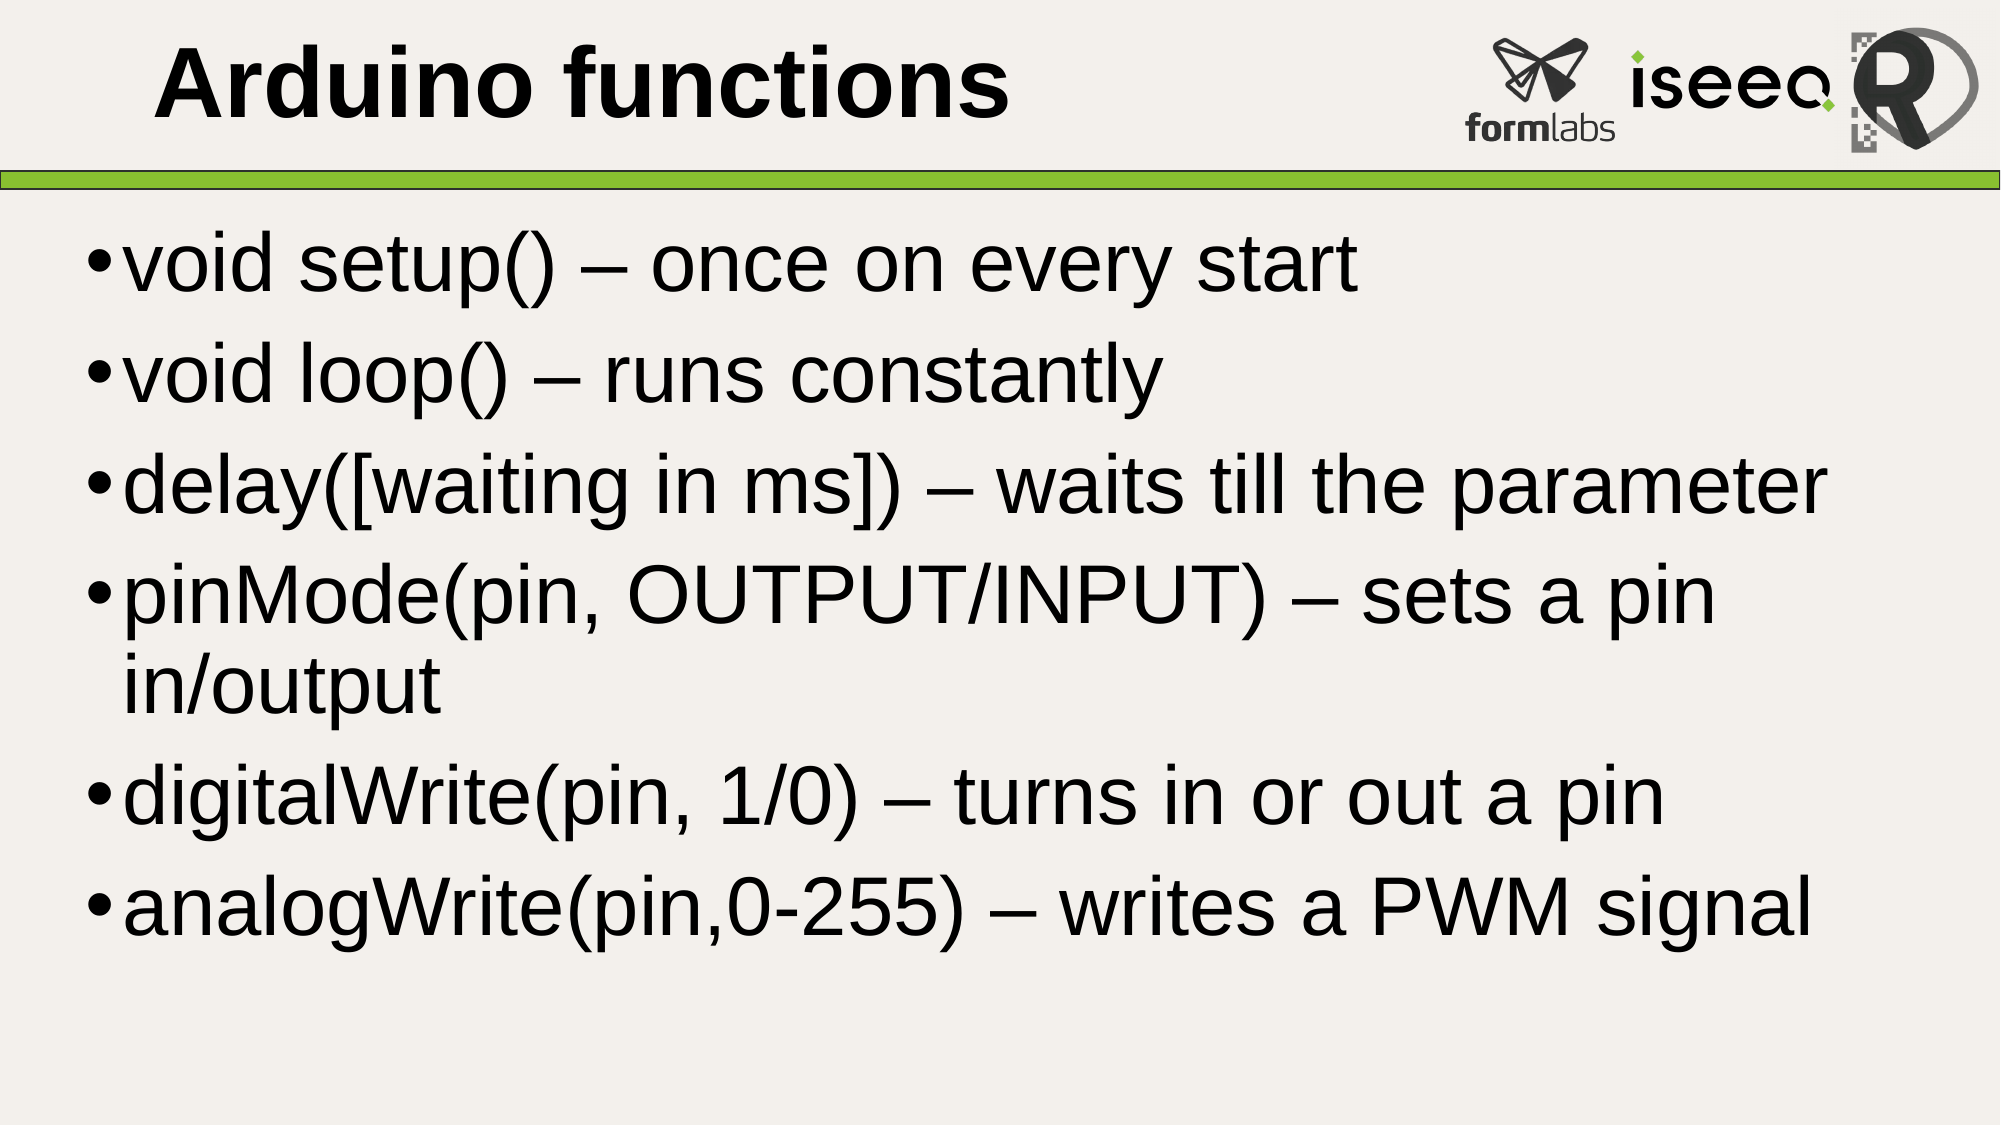

# Arduino functions
void setup() – once on every start
void loop() – runs constantly
delay([waiting in ms]) – waits till the parameter
pinMode(pin, OUTPUT/INPUT) – sets a pin in/output
digitalWrite(pin, 1/0) – turns in or out a pin
analogWrite(pin,0-255) – writes a PWM signal